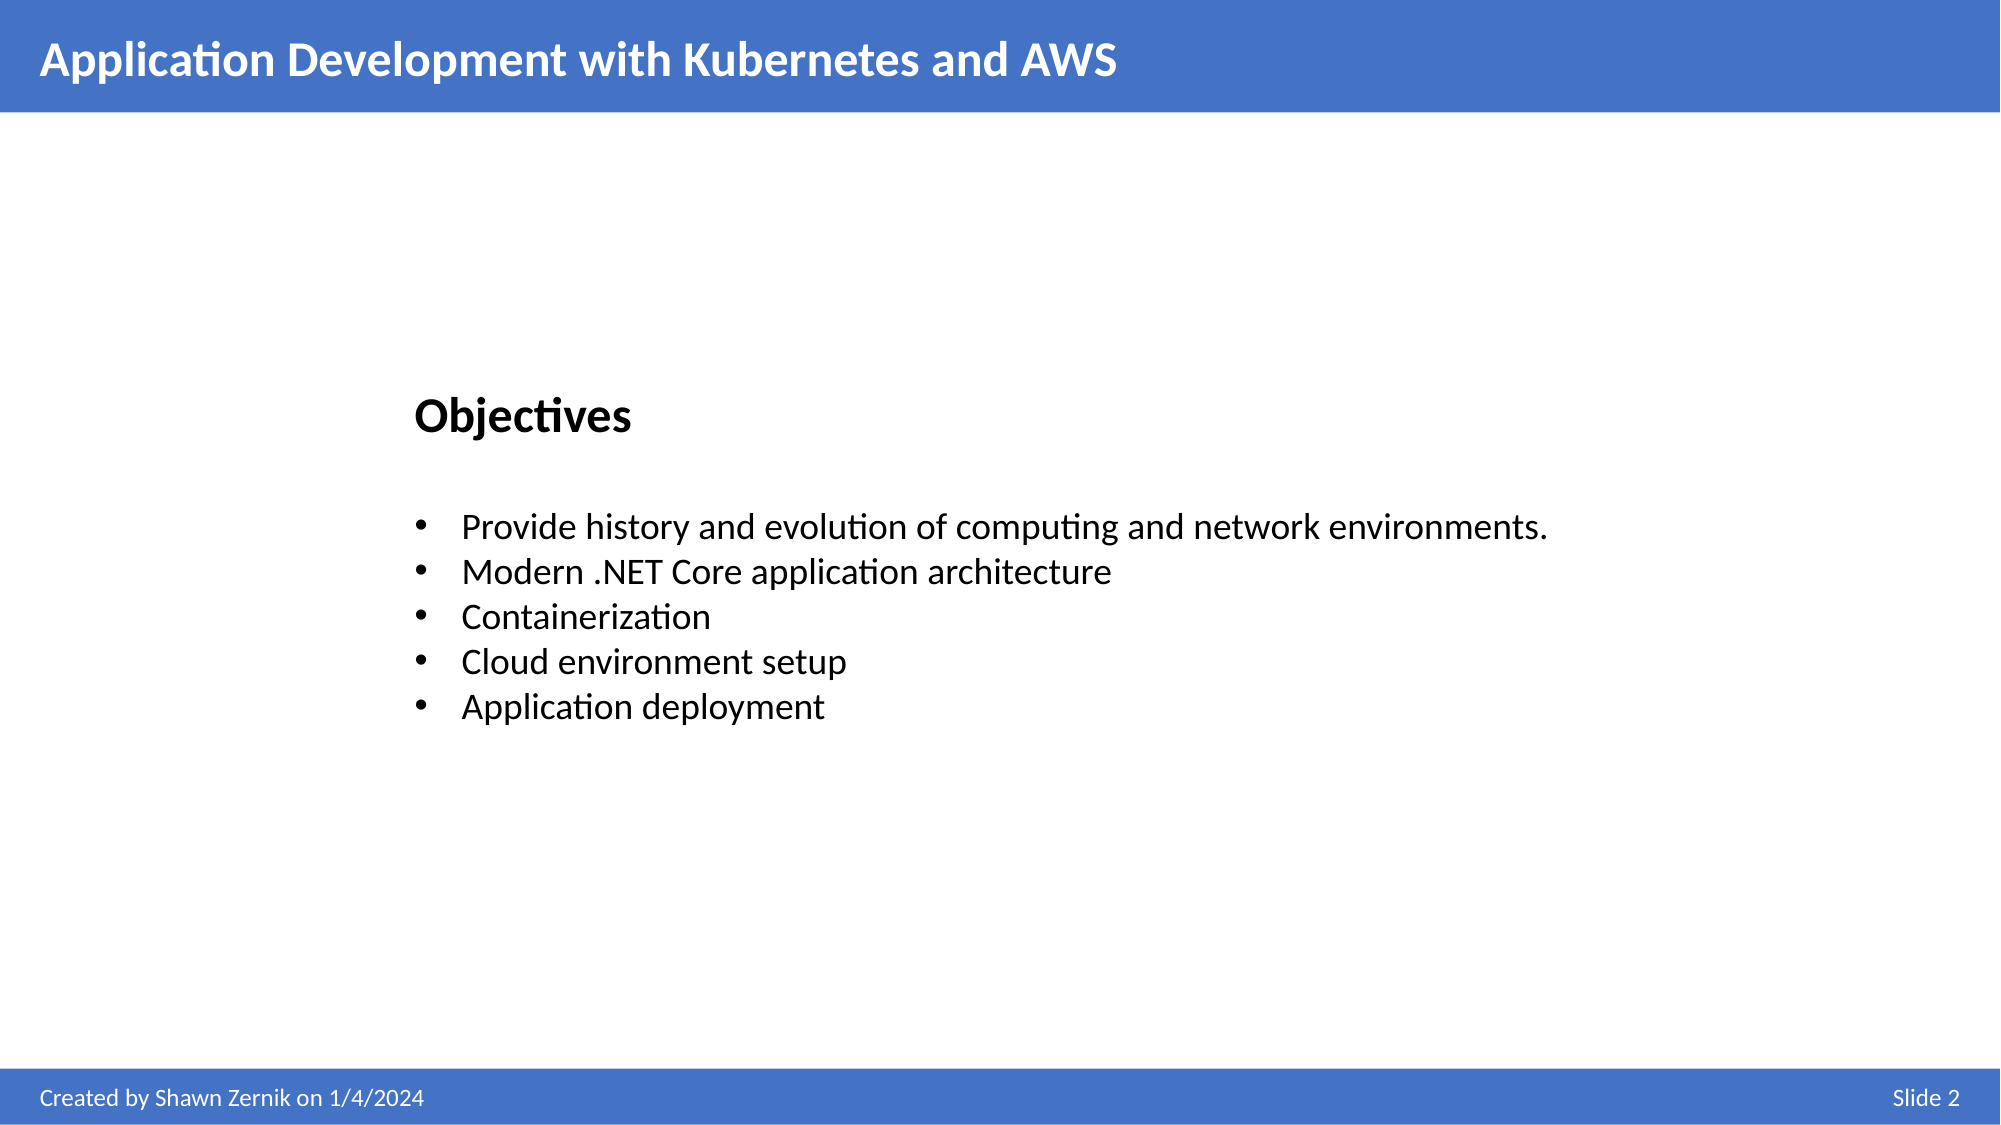

Application Development with Kubernetes and AWS
Objectives

Provide history and evolution of computing and network environments.
Modern .NET Core application architecture
Containerization
Cloud environment setup
Application deployment

Created by Shawn Zernik on 1/4/2024
Slide 2